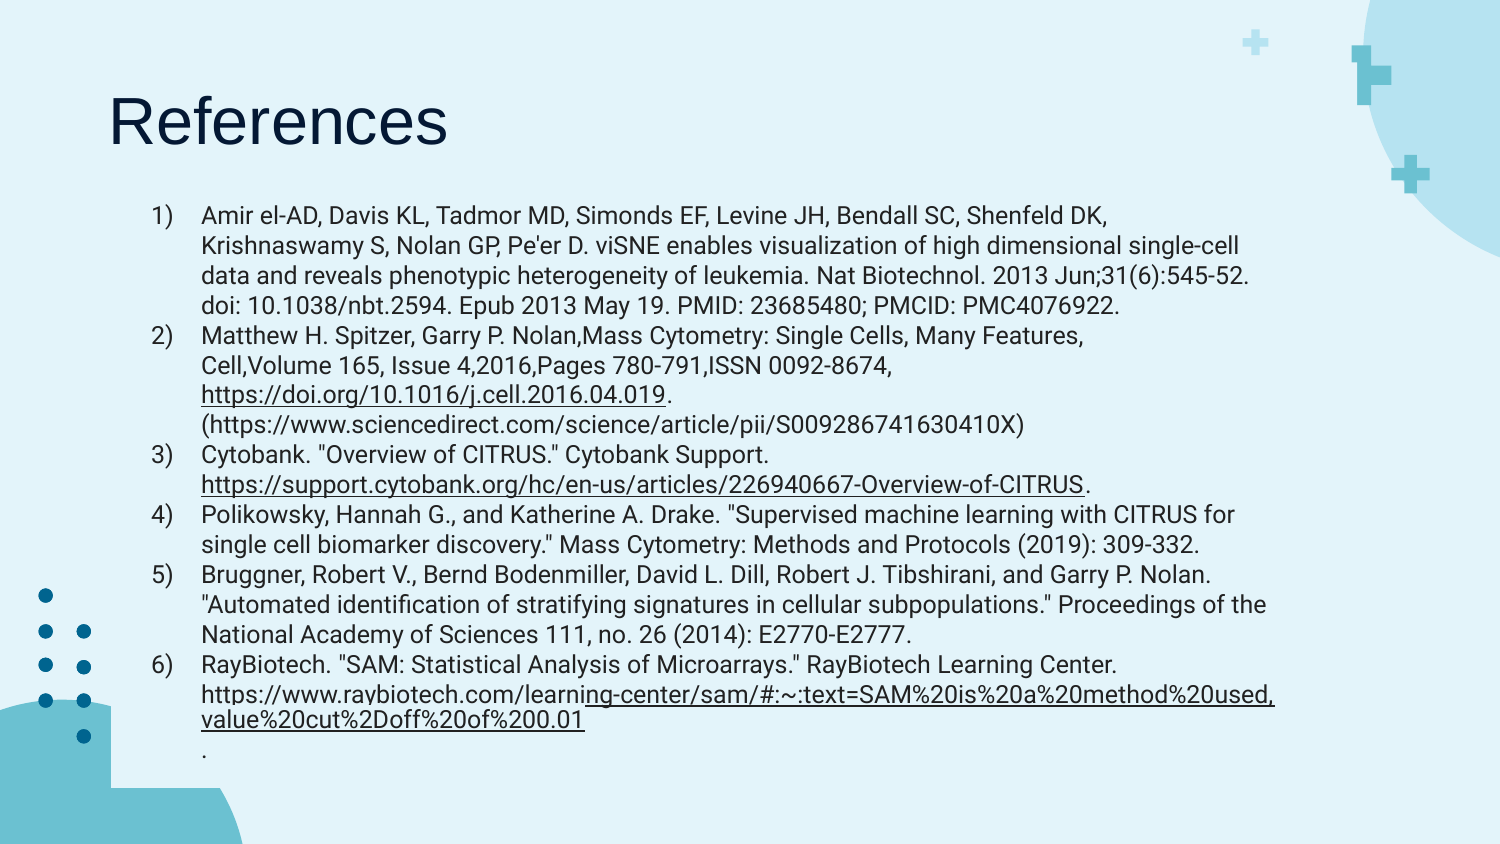

# References
Amir el-AD, Davis KL, Tadmor MD, Simonds EF, Levine JH, Bendall SC, Shenfeld DK, Krishnaswamy S, Nolan GP, Pe'er D. viSNE enables visualization of high dimensional single-cell data and reveals phenotypic heterogeneity of leukemia. Nat Biotechnol. 2013 Jun;31(6):545-52. doi: 10.1038/nbt.2594. Epub 2013 May 19. PMID: 23685480; PMCID: PMC4076922.
Matthew H. Spitzer, Garry P. Nolan,Mass Cytometry: Single Cells, Many Features,
Cell,Volume 165, Issue 4,2016,Pages 780-791,ISSN 0092-8674, https://doi.org/10.1016/j.cell.2016.04.019. (https://www.sciencedirect.com/science/article/pii/S009286741630410X)
Cytobank. "Overview of CITRUS." Cytobank Support. https://support.cytobank.org/hc/en-us/articles/226940667-Overview-of-CITRUS.
Polikowsky, Hannah G., and Katherine A. Drake. "Supervised machine learning with CITRUS for single cell biomarker discovery." Mass Cytometry: Methods and Protocols (2019): 309-332.
Bruggner, Robert V., Bernd Bodenmiller, David L. Dill, Robert J. Tibshirani, and Garry P. Nolan. "Automated identification of stratifying signatures in cellular subpopulations." Proceedings of the National Academy of Sciences 111, no. 26 (2014): E2770-E2777.
RayBiotech. "SAM: Statistical Analysis of Microarrays." RayBiotech Learning Center. https://www.raybiotech.com/learning-center/sam/#:~:text=SAM%20is%20a%20method%20used,value%20cut%2Doff%20of%200.01.